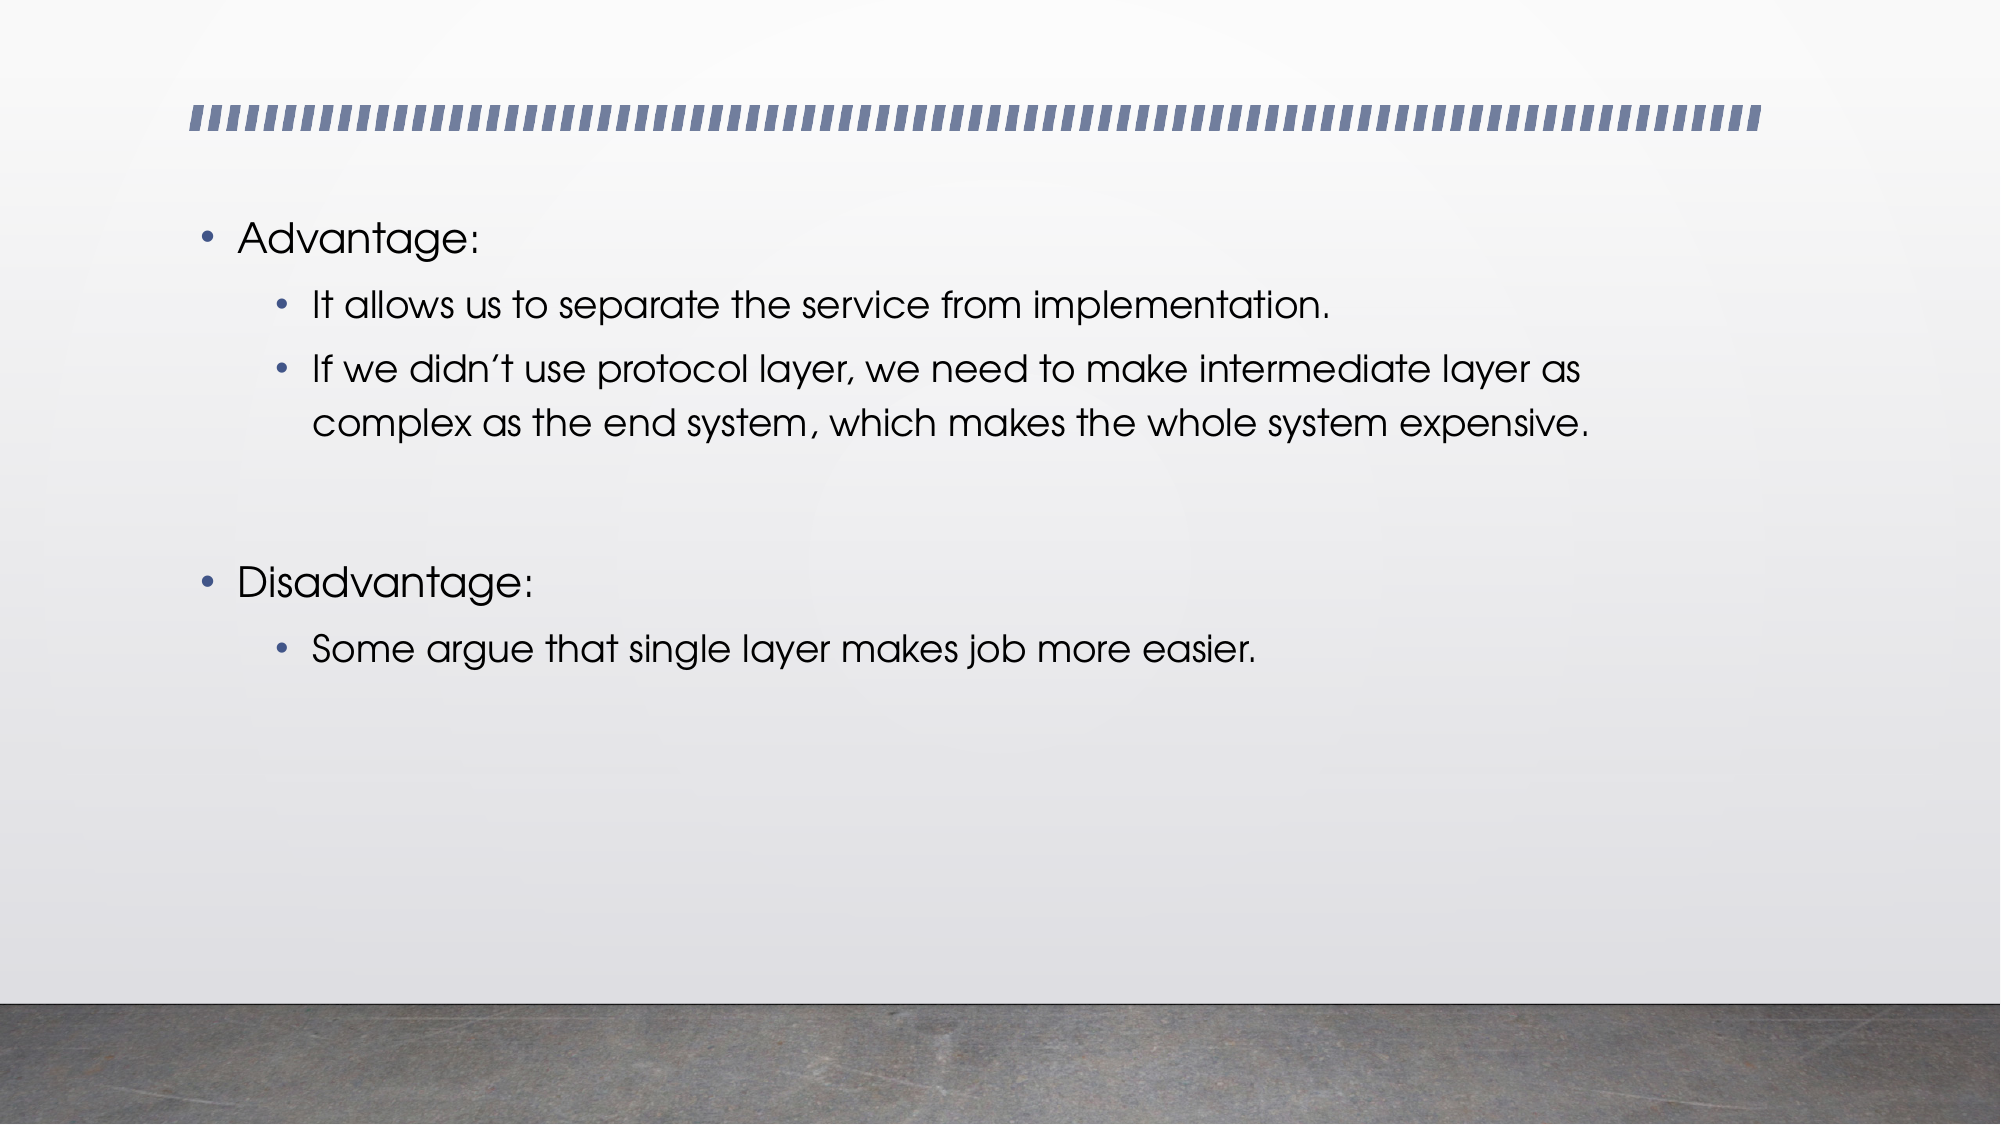

Advantage:
It allows us to separate the service from implementation.
If we didn’t use protocol layer, we need to make intermediate layer as complex as the end system, which makes the whole system expensive.

Disadvantage:
Some argue that single layer makes job more easier.